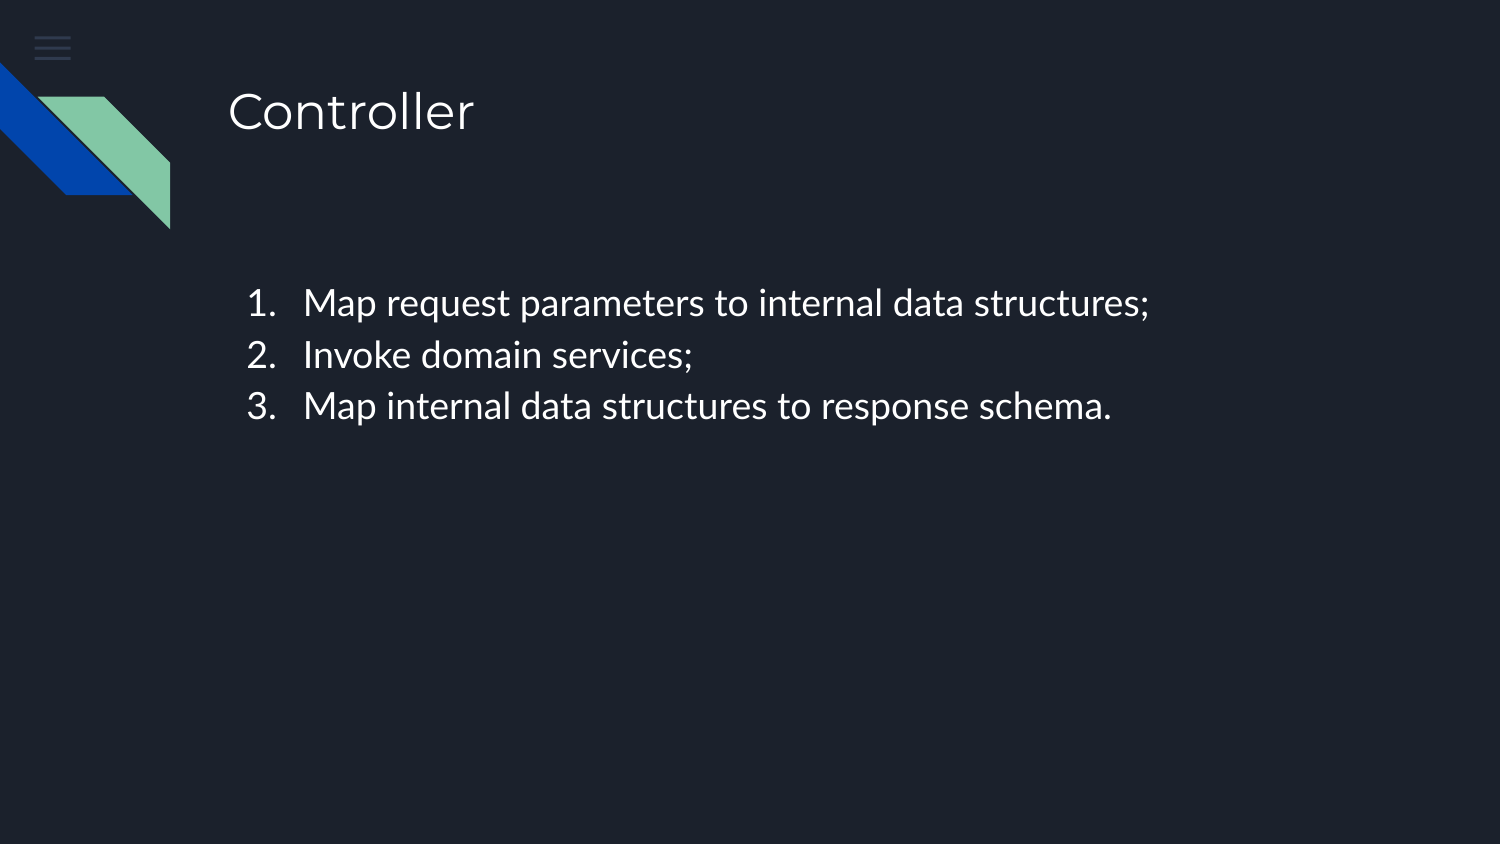

# Controller
Map request parameters to internal data structures;
Invoke domain services;
Map internal data structures to response schema.